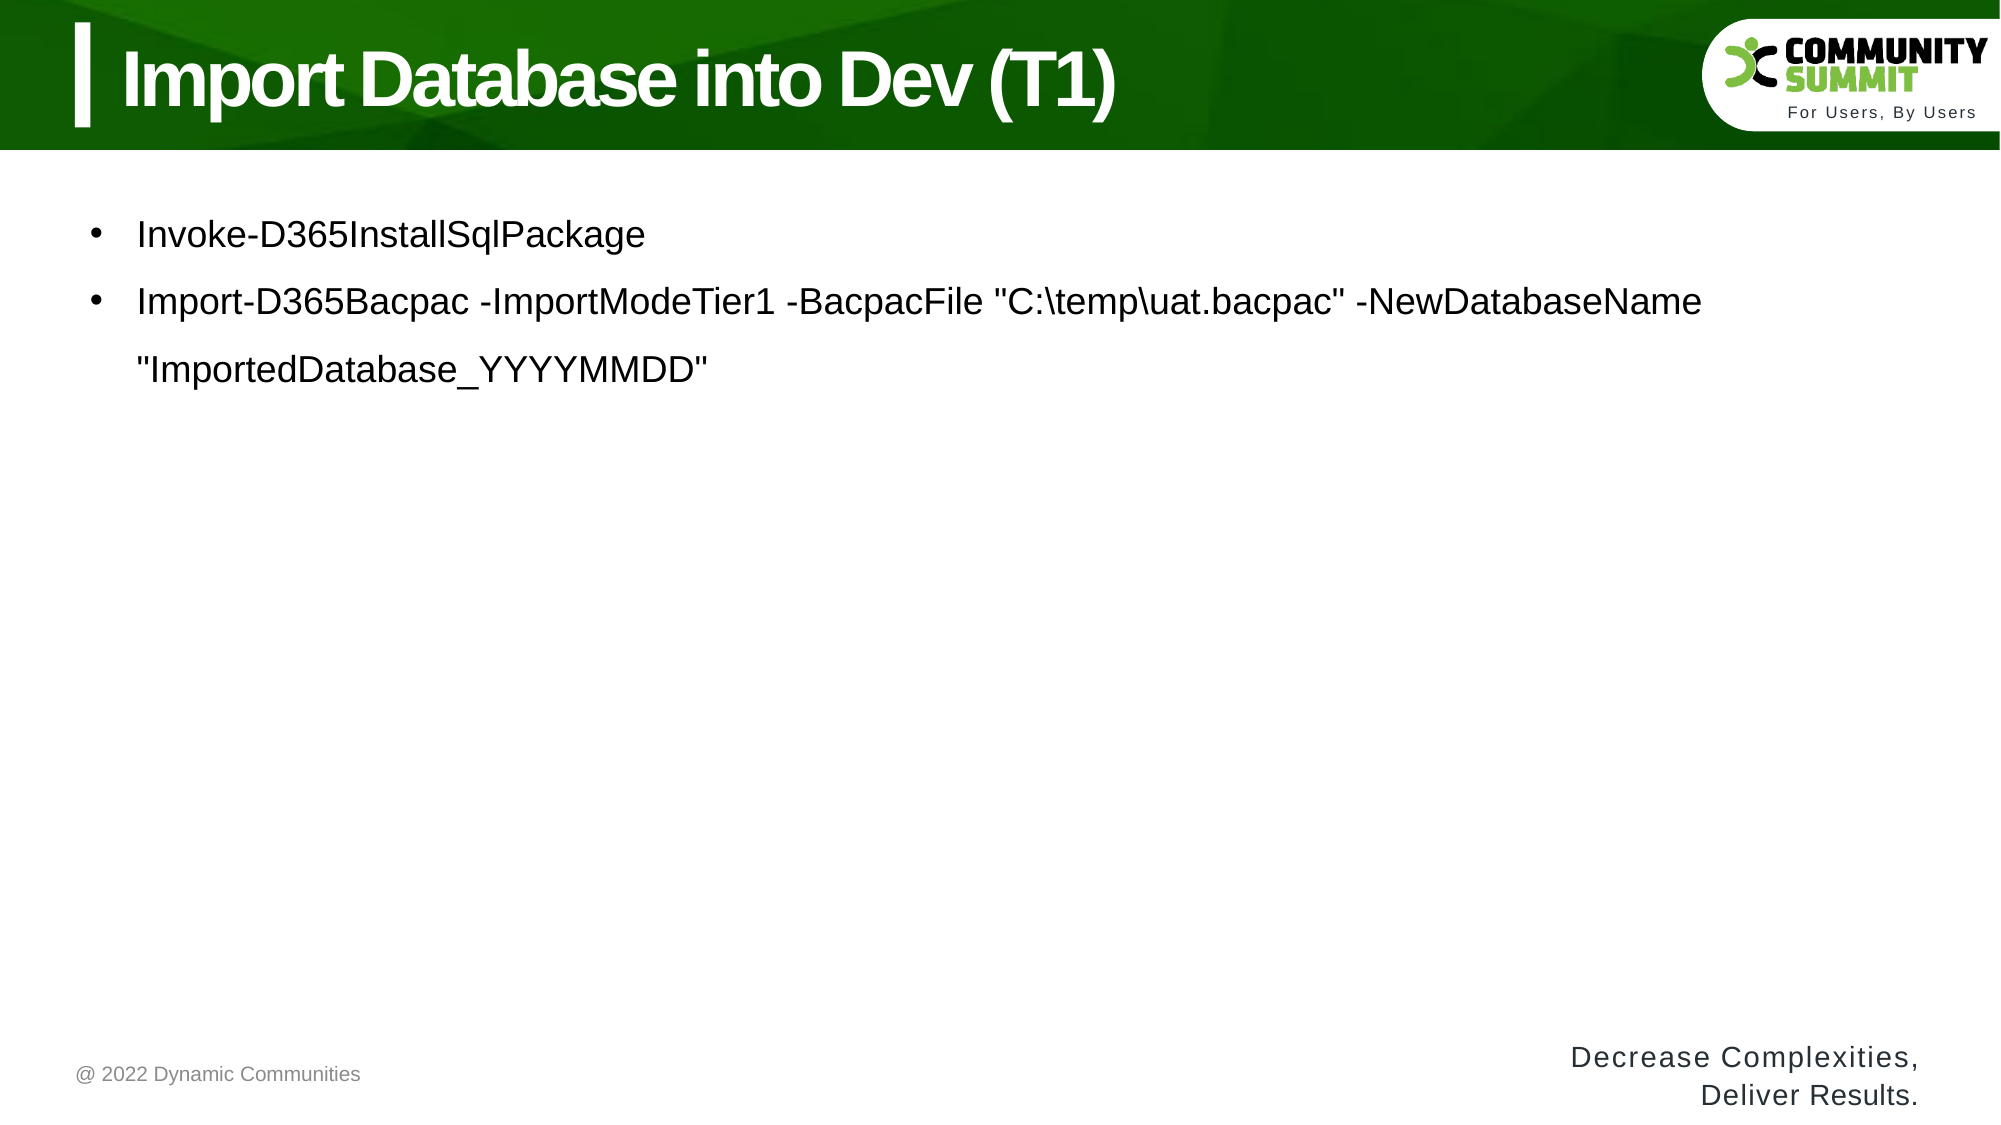

Import Database into Dev (T1)
Invoke-D365InstallSqlPackage
Import-D365Bacpac -ImportModeTier1 -BacpacFile "C:\temp\uat.bacpac" -NewDatabaseName "ImportedDatabase_YYYYMMDD"